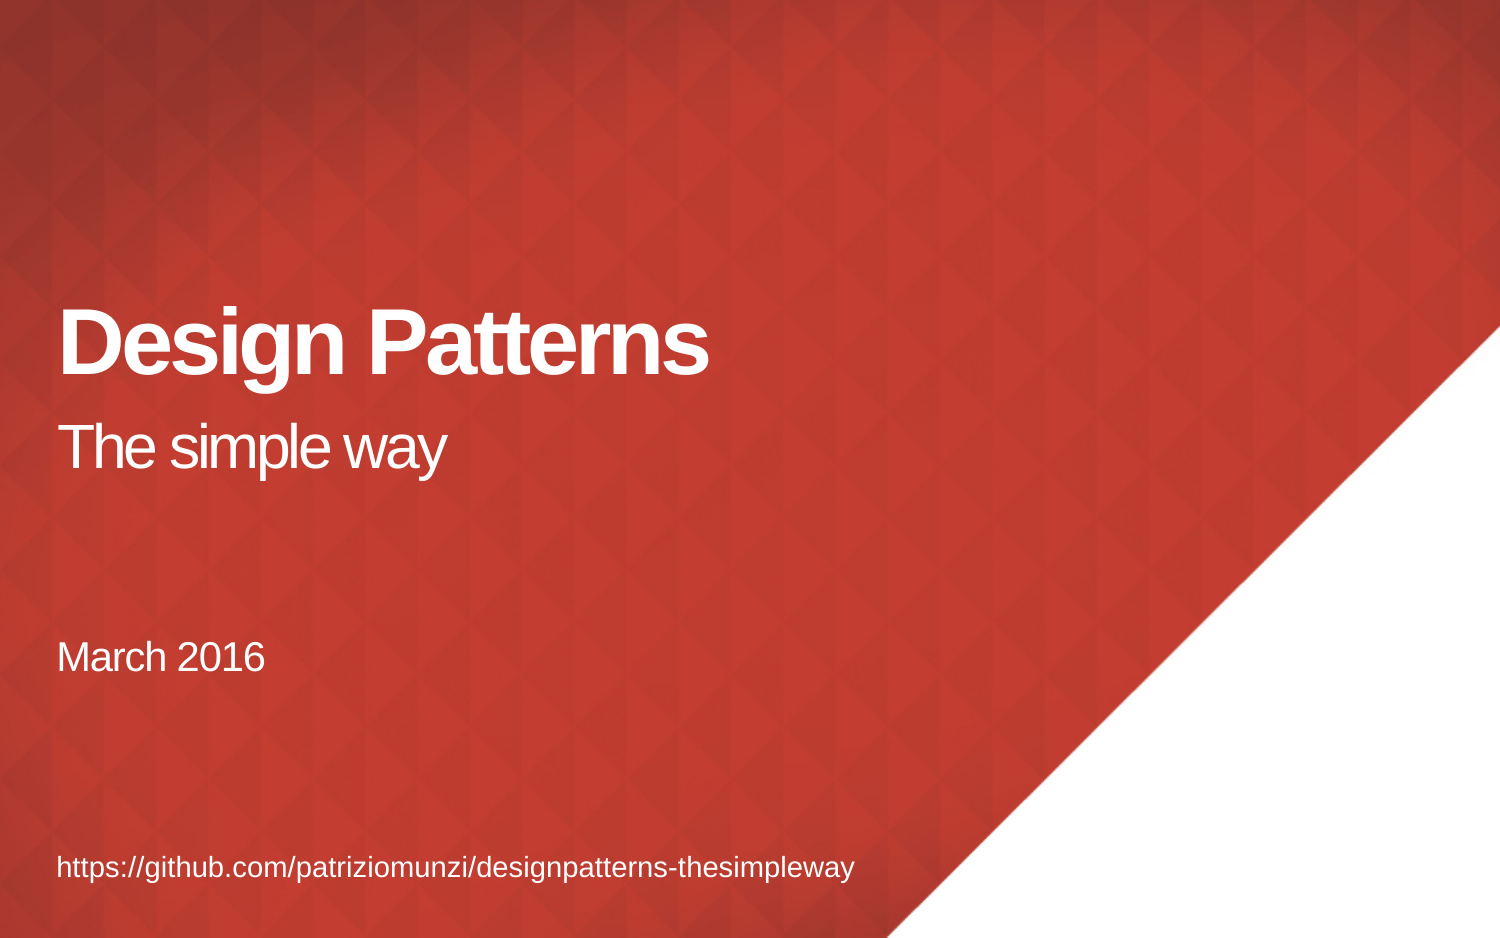

# Design Patterns
The simple way
March 2016
https://github.com/patriziomunzi/designpatterns-thesimpleway